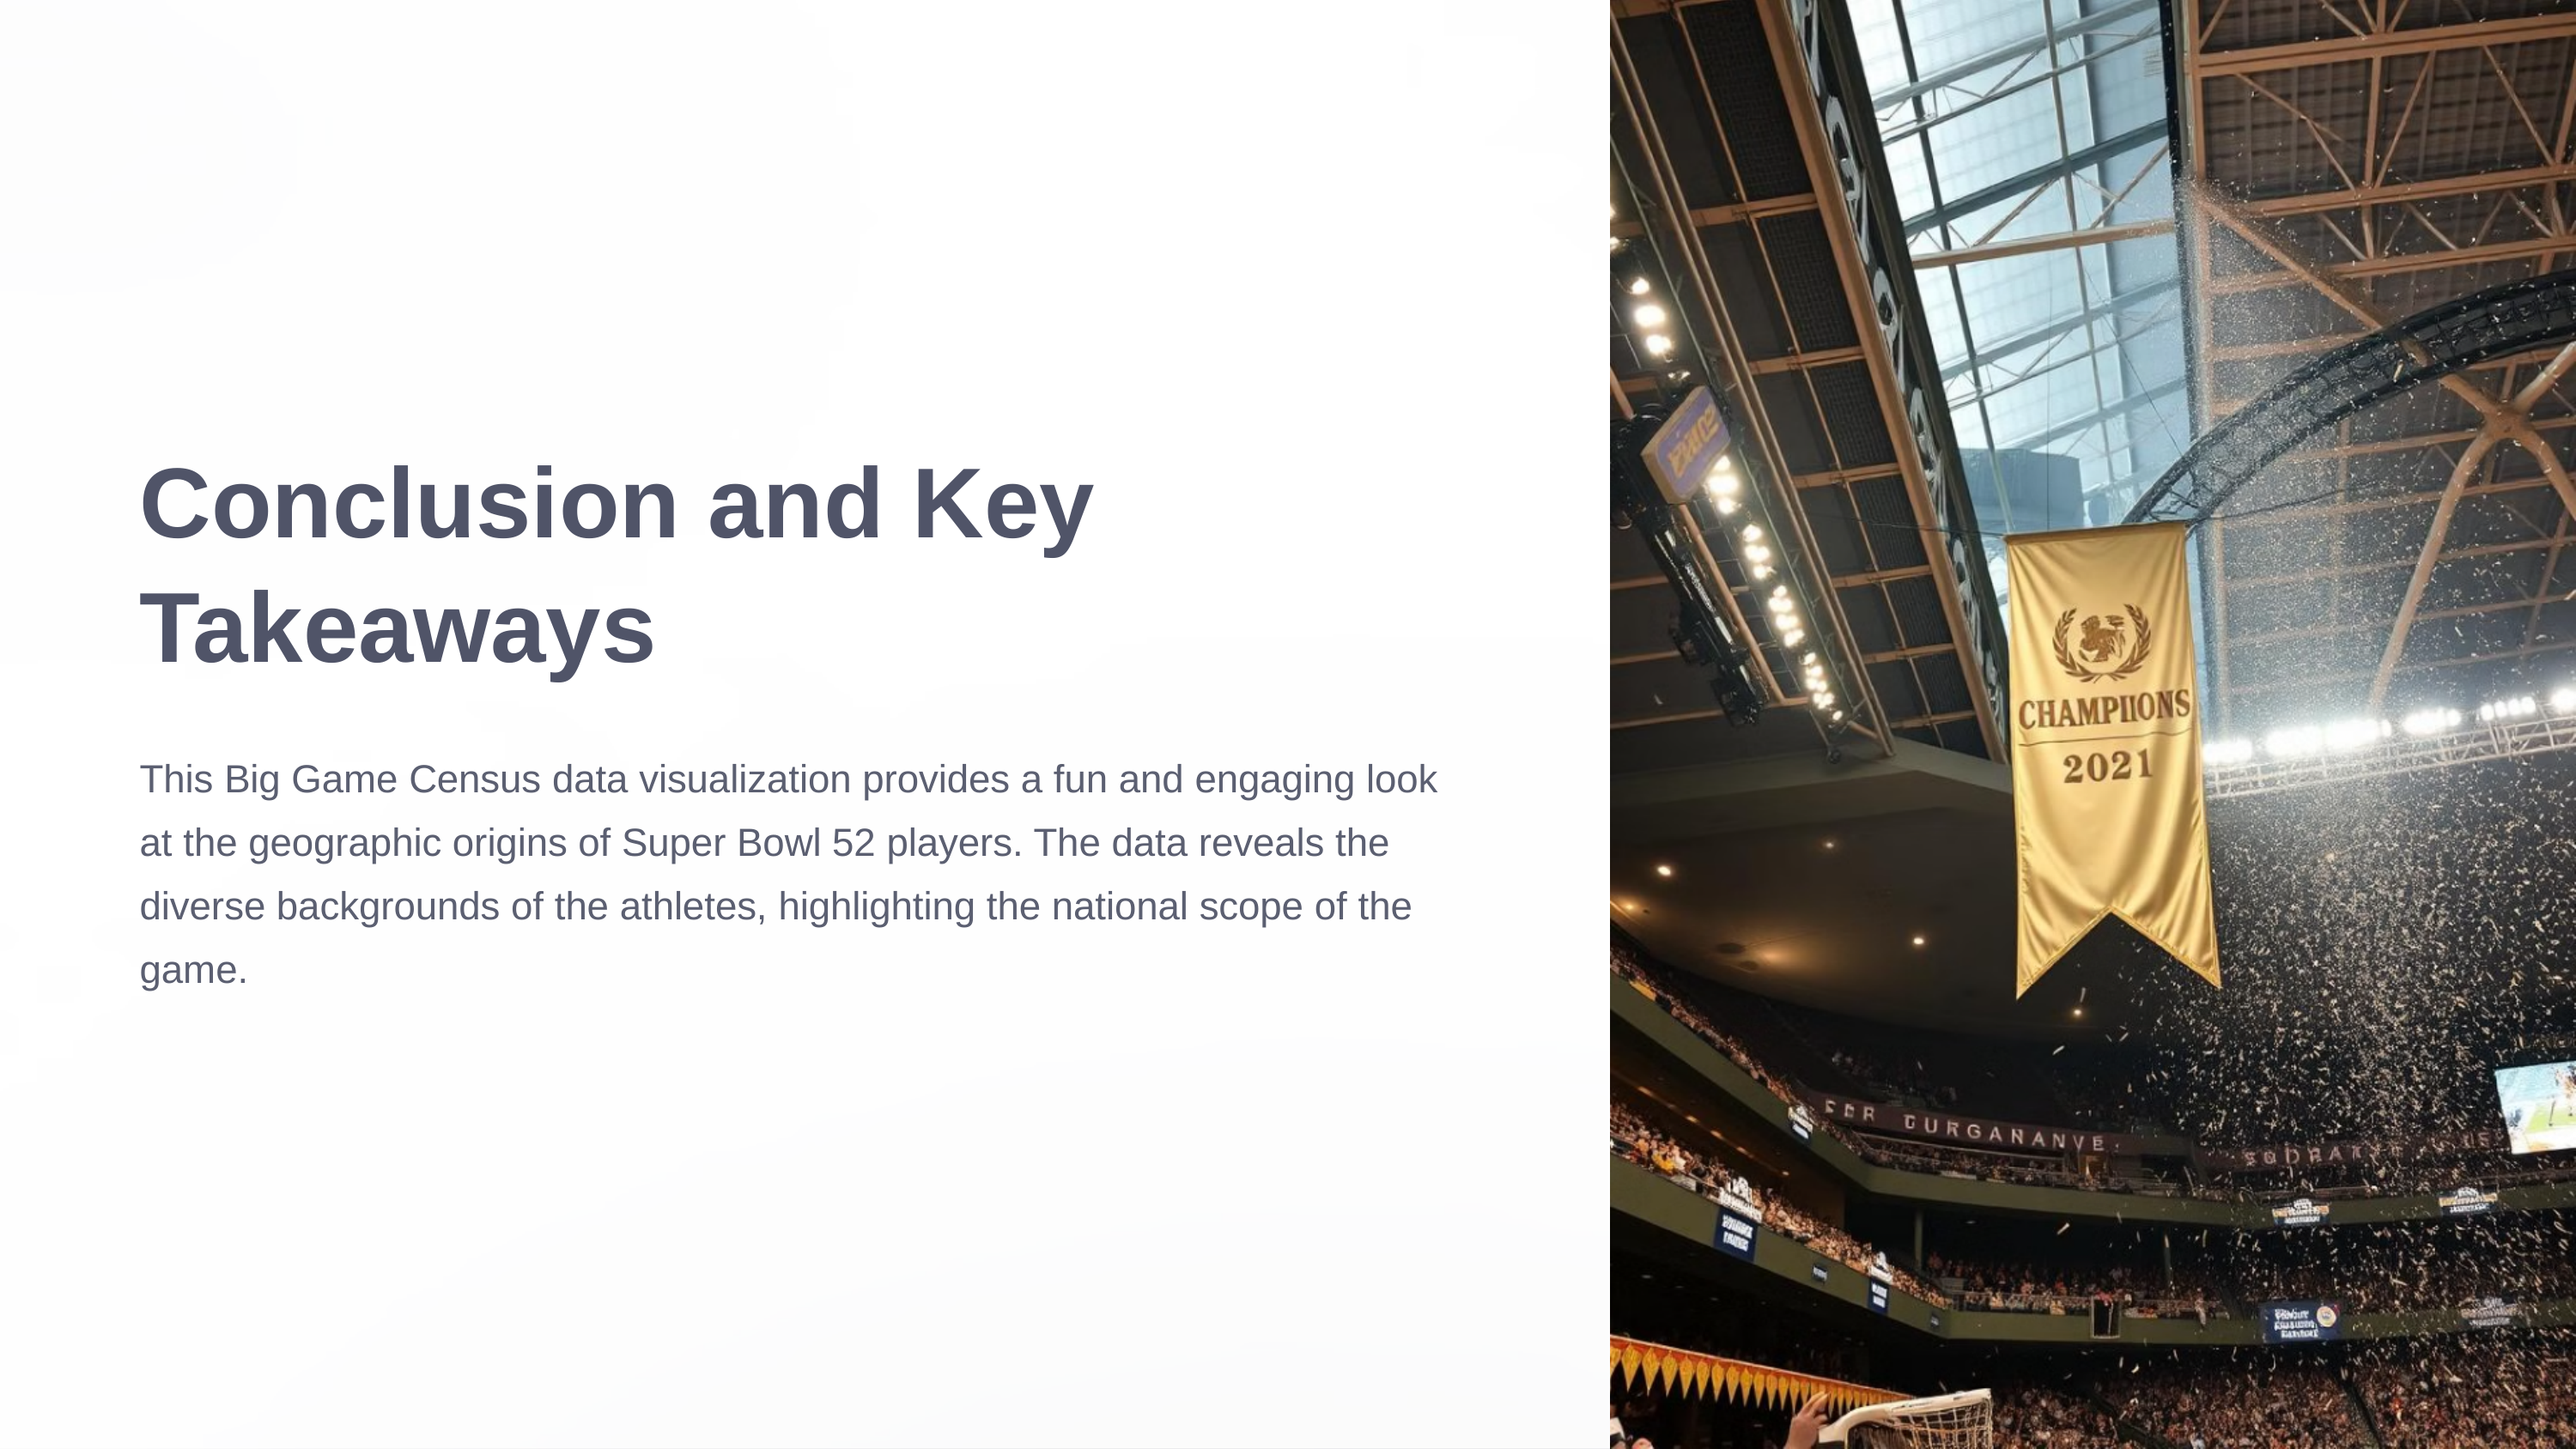

Conclusion and Key Takeaways
This Big Game Census data visualization provides a fun and engaging look at the geographic origins of Super Bowl 52 players. The data reveals the diverse backgrounds of the athletes, highlighting the national scope of the game.